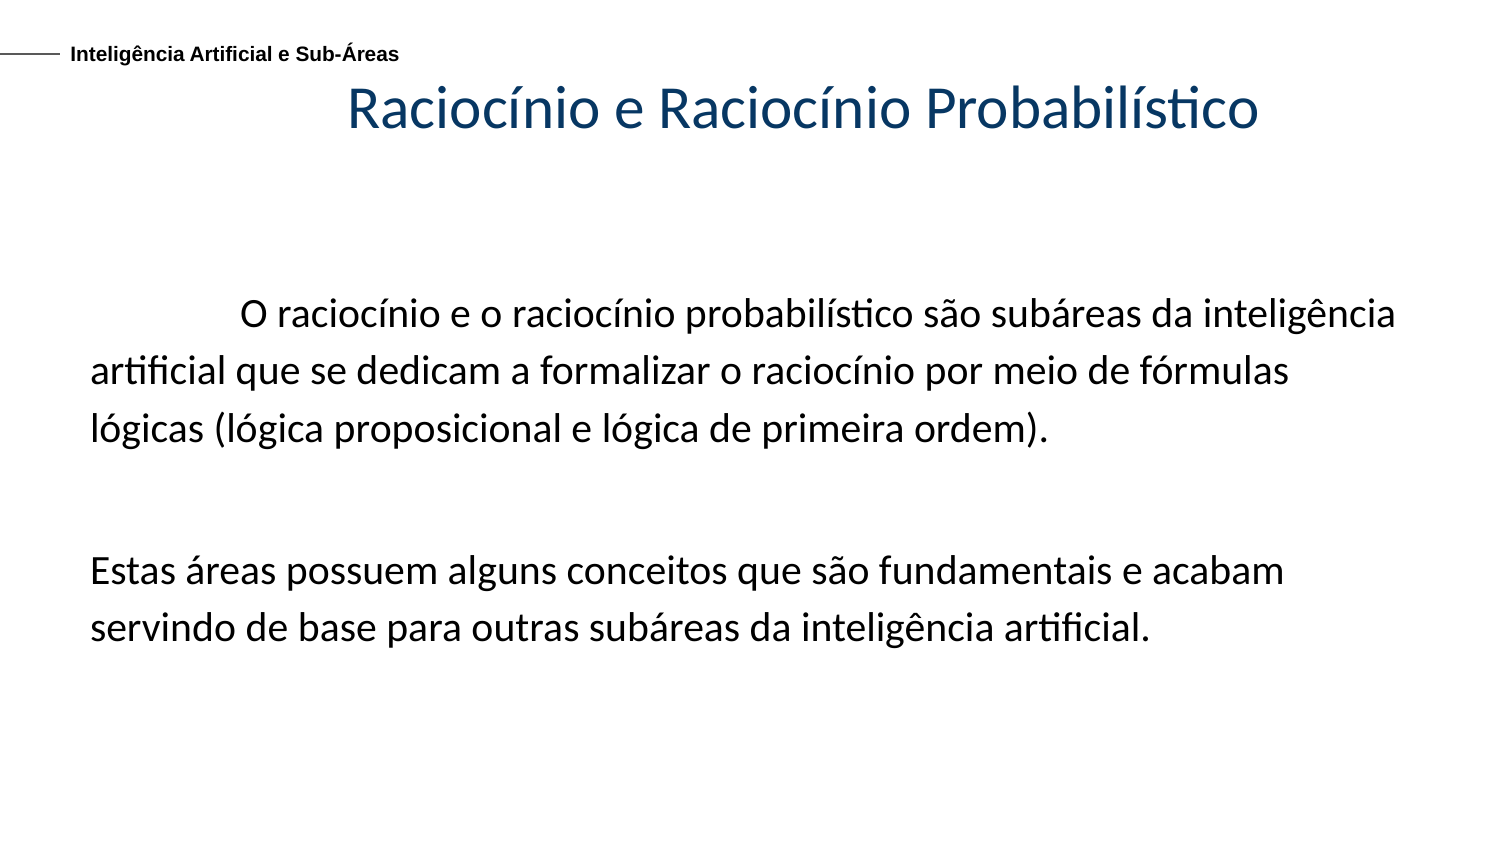

Inteligência Artificial e Sub-Áreas
# Raciocínio e Raciocínio Probabilístico
	O raciocínio e o raciocínio probabilístico são subáreas da inteligência artificial que se dedicam a formalizar o raciocínio por meio de fórmulas lógicas (lógica proposicional e lógica de primeira ordem).

Estas áreas possuem alguns conceitos que são fundamentais e acabam servindo de base para outras subáreas da inteligência artificial.